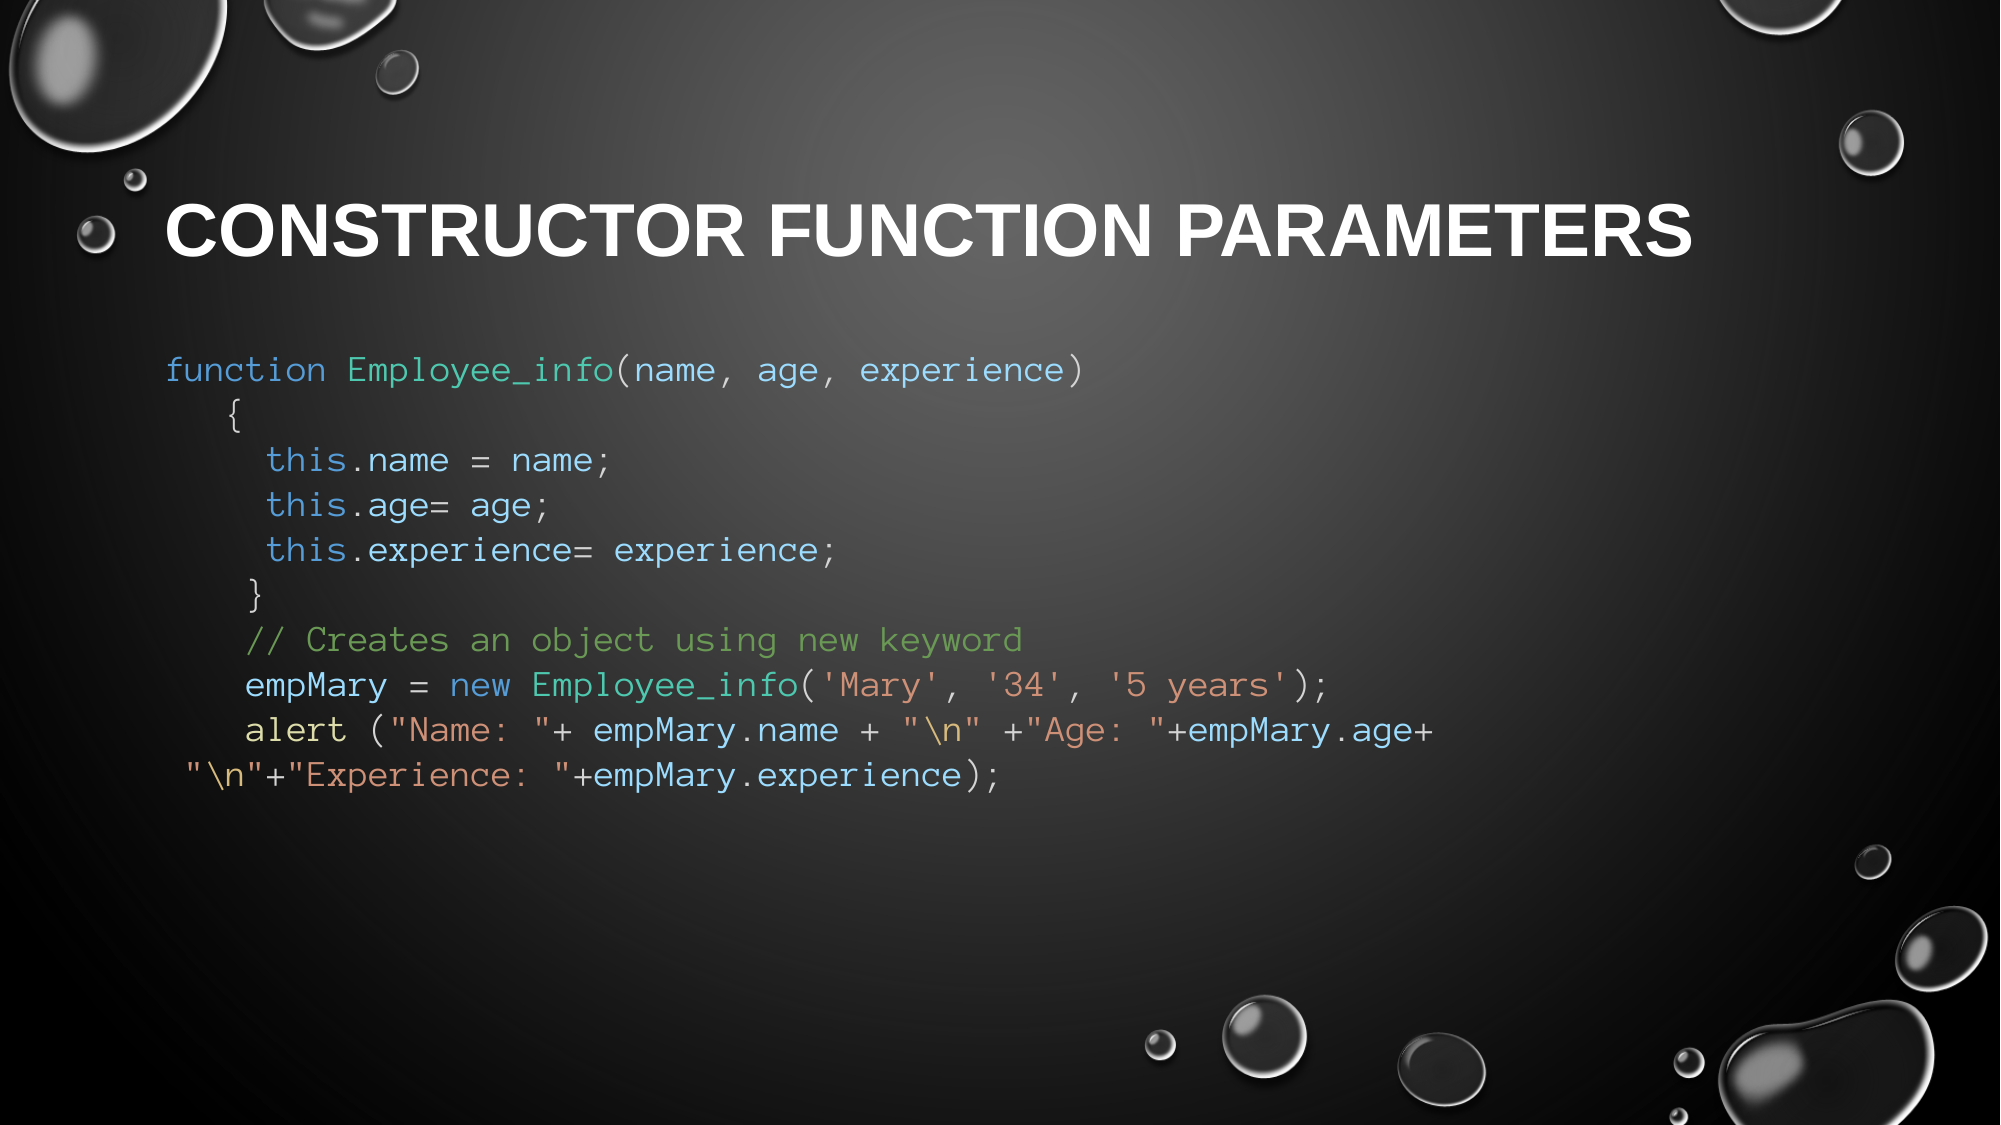

# Constructor function parameters
function Employee_info(name, age, experience)
   {
     this.name = name;
     this.age= age;
     this.experience= experience;
    }
    // Creates an object using new keyword
    empMary = new Employee_info('Mary', '34', '5 years');
    alert ("Name: "+ empMary.name + "\n" +"Age: "+empMary.age+
 "\n"+"Experience: "+empMary.experience);